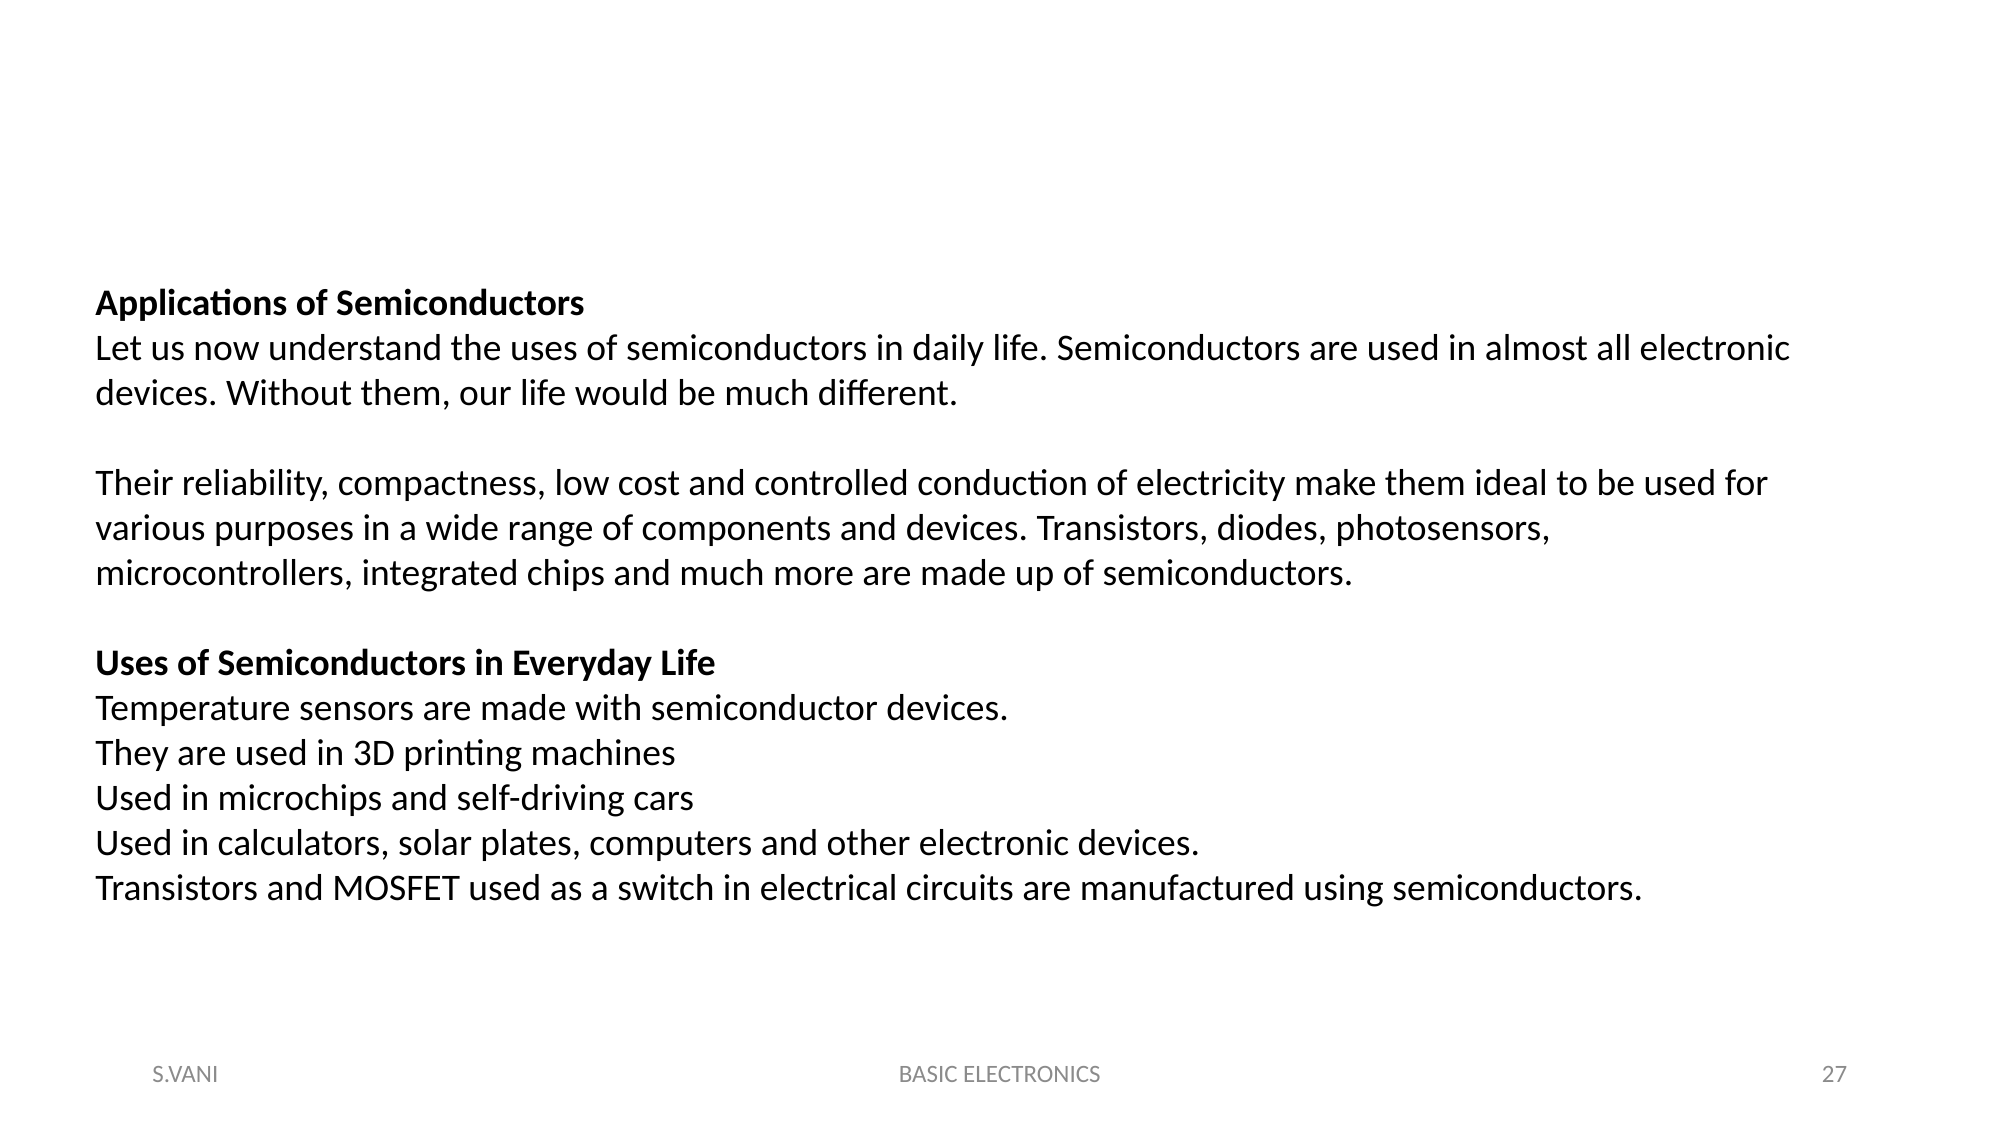

Applications of Semiconductors
Let us now understand the uses of semiconductors in daily life. Semiconductors are used in almost all electronic devices. Without them, our life would be much different.

Their reliability, compactness, low cost and controlled conduction of electricity make them ideal to be used for various purposes in a wide range of components and devices. Transistors, diodes, photosensors, microcontrollers, integrated chips and much more are made up of semiconductors.

Uses of Semiconductors in Everyday Life
Temperature sensors are made with semiconductor devices.
They are used in 3D printing machines
Used in microchips and self-driving cars
Used in calculators, solar plates, computers and other electronic devices.
Transistors and MOSFET used as a switch in electrical circuits are manufactured using semiconductors.

S.VANI
BASIC ELECTRONICS
27